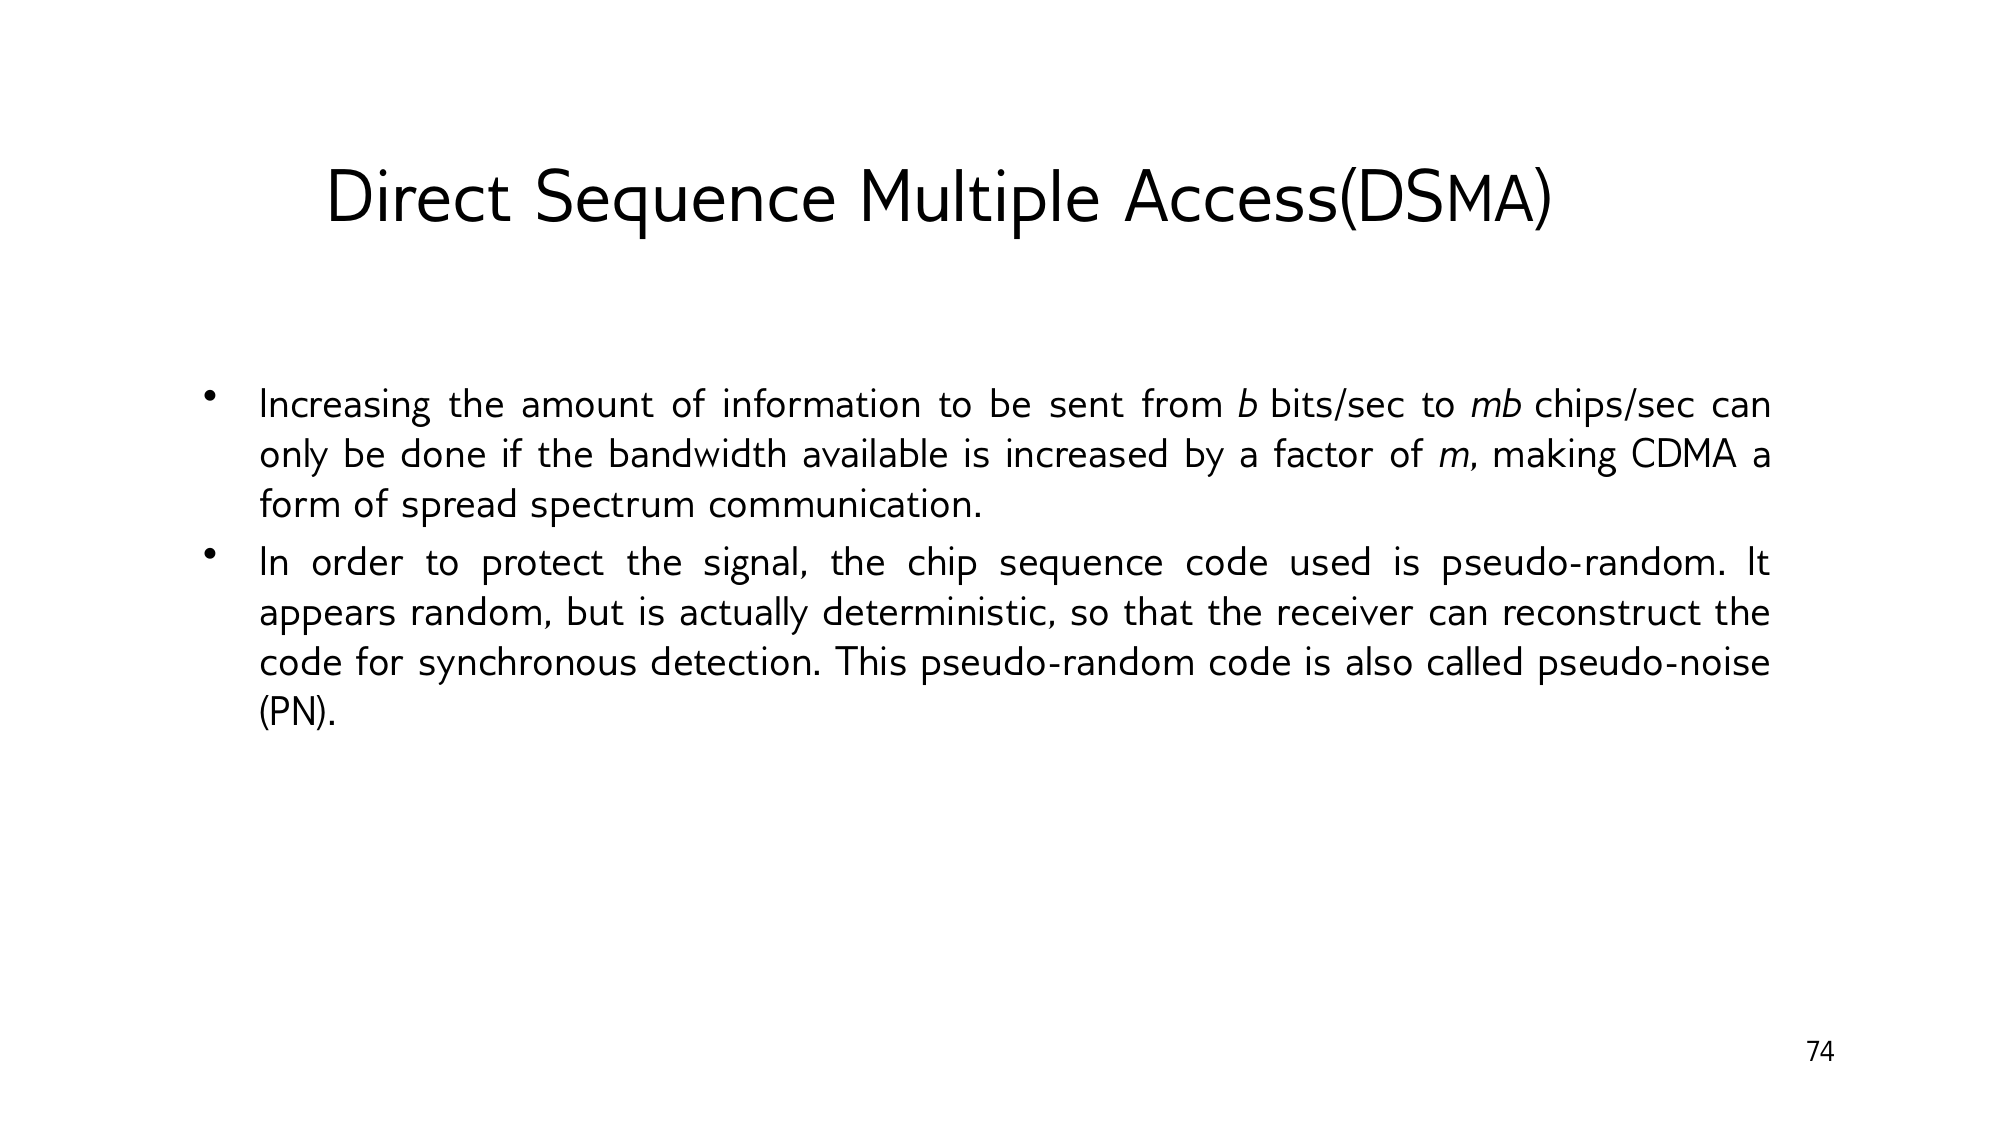

# Direct Sequence Multiple Access(DSMA)
Increasing the amount of information to be sent from b bits/sec to mb chips/sec can only be done if the bandwidth available is increased by a factor of m, making CDMA a form of spread spectrum communication.
In order to protect the signal, the chip sequence code used is pseudo-random. It appears random, but is actually deterministic, so that the receiver can reconstruct the code for synchronous detection. This pseudo-random code is also called pseudo-noise (PN).

74